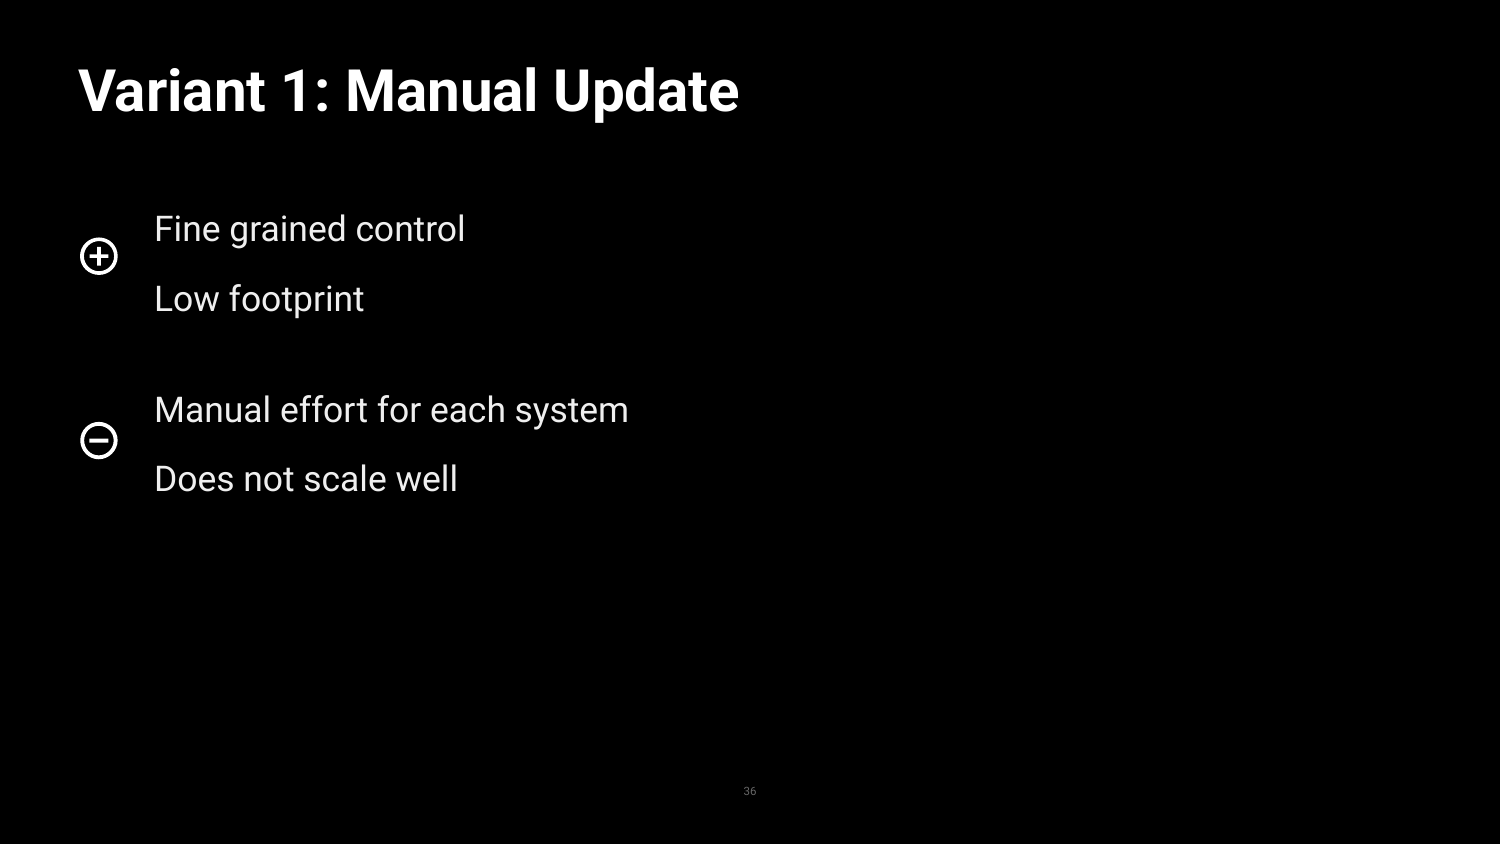

# Variant 1: Manual Update

Fine grained control
Low footprint

One column body text lorem ipsum dolor sit amet, consectetur adipiscing elit. Nunc lacinia, nisi ac vehicula pellentesque, justo tellus dignissim velit, nec rhoncus tellus lorem id sapien.
Manual effort for each system
Does not scale well

36